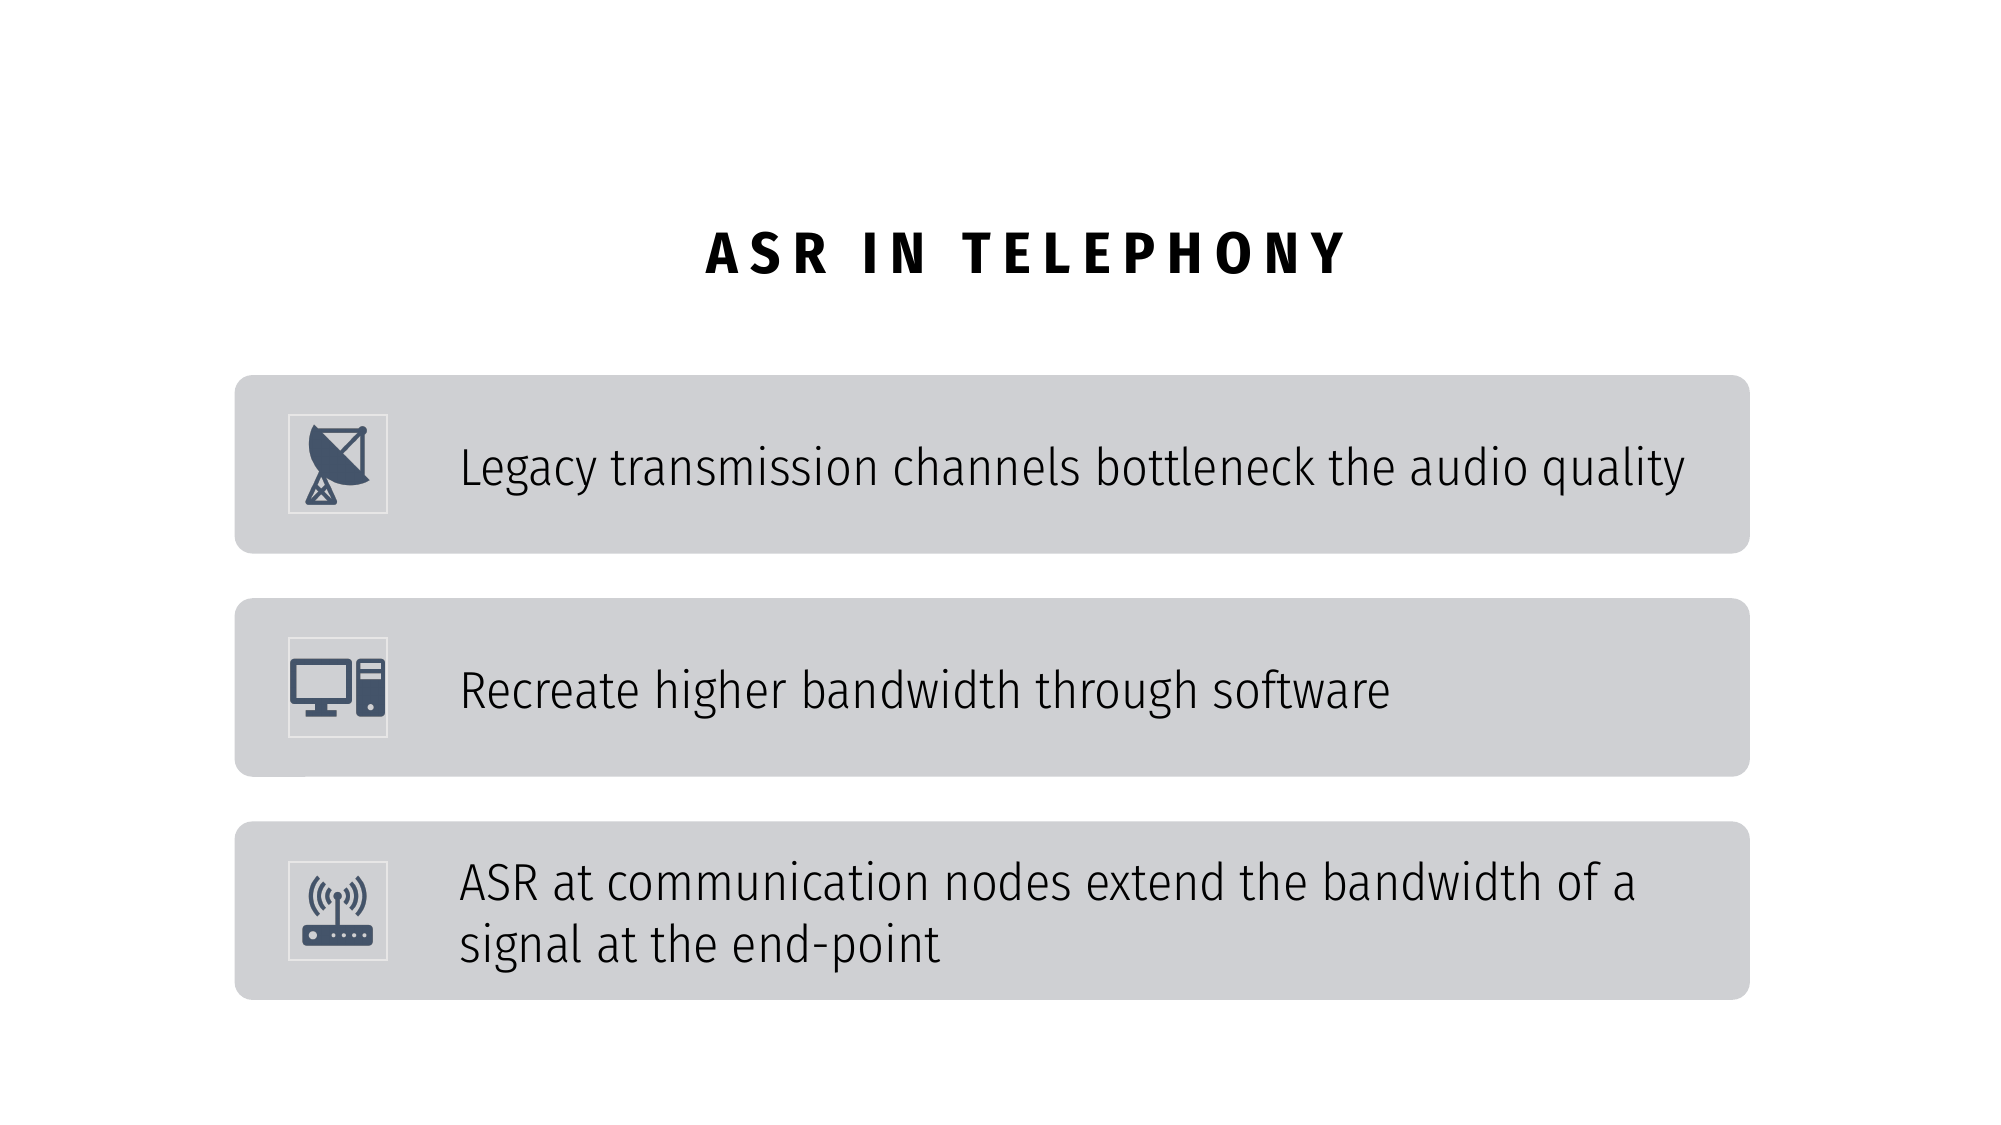

ASR in Telephony
Legacy transmission channels bottleneck the audio quality
Recreate higher bandwidth through software
ASR at communication nodes extend the bandwidth of a signal at the end-point